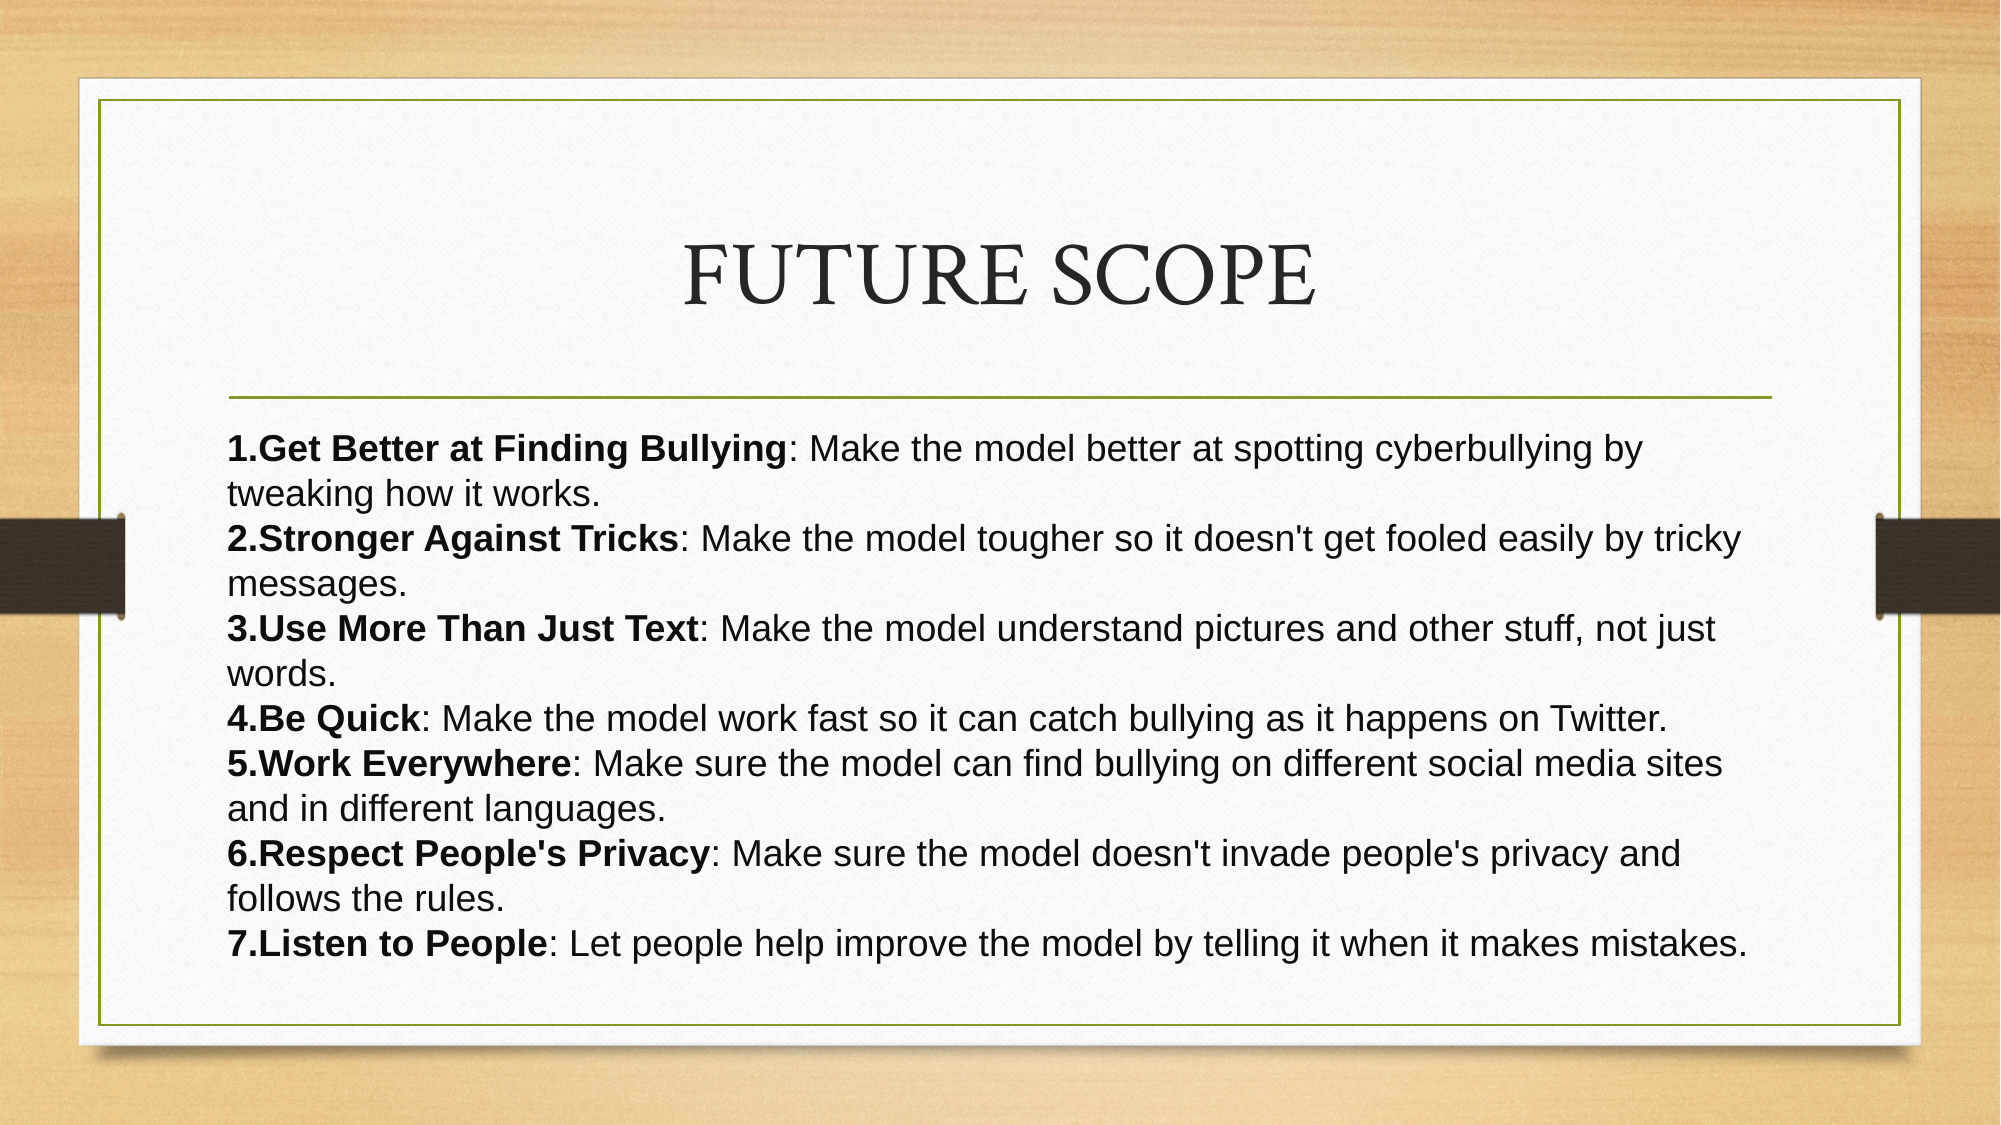

# FUTURE SCOPE
Get Better at Finding Bullying: Make the model better at spotting cyberbullying by tweaking how it works.
Stronger Against Tricks: Make the model tougher so it doesn't get fooled easily by tricky messages.
Use More Than Just Text: Make the model understand pictures and other stuff, not just words.
Be Quick: Make the model work fast so it can catch bullying as it happens on Twitter.
Work Everywhere: Make sure the model can find bullying on different social media sites and in different languages.
Respect People's Privacy: Make sure the model doesn't invade people's privacy and follows the rules.
Listen to People: Let people help improve the model by telling it when it makes mistakes.